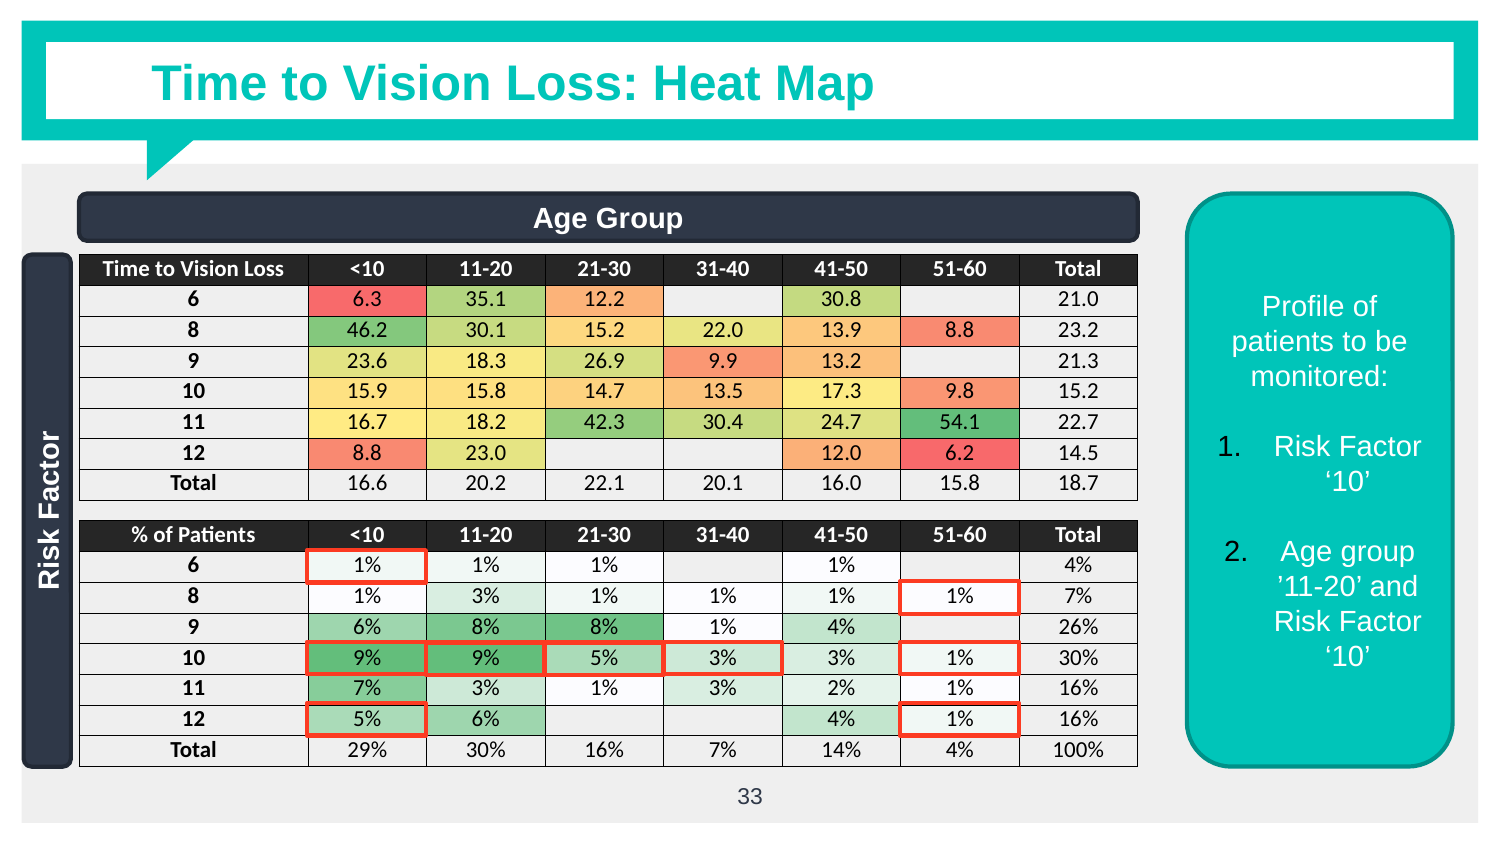

# Time to Vision Loss: Heat Map
Profile of patients to be monitored:

Risk Factor ‘10’

Age group ’11-20’ and Risk Factor ‘10’
Age Group
| Time to Vision Loss | <10 | 11-20 | 21-30 | 31-40 | 41-50 | 51-60 | Total |
| --- | --- | --- | --- | --- | --- | --- | --- |
| 6 | 6.3 | 35.1 | 12.2 |  | 30.8 |  | 21.0 |
| 8 | 46.2 | 30.1 | 15.2 | 22.0 | 13.9 | 8.8 | 23.2 |
| 9 | 23.6 | 18.3 | 26.9 | 9.9 | 13.2 |  | 21.3 |
| 10 | 15.9 | 15.8 | 14.7 | 13.5 | 17.3 | 9.8 | 15.2 |
| 11 | 16.7 | 18.2 | 42.3 | 30.4 | 24.7 | 54.1 | 22.7 |
| 12 | 8.8 | 23.0 |  |  | 12.0 | 6.2 | 14.5 |
| Total | 16.6 | 20.2 | 22.1 | 20.1 | 16.0 | 15.8 | 18.7 |
Risk Factor
| % of Patients | <10 | 11-20 | 21-30 | 31-40 | 41-50 | 51-60 | Total |
| --- | --- | --- | --- | --- | --- | --- | --- |
| 6 | 1% | 1% | 1% |  | 1% |  | 4% |
| 8 | 1% | 3% | 1% | 1% | 1% | 1% | 7% |
| 9 | 6% | 8% | 8% | 1% | 4% |  | 26% |
| 10 | 9% | 9% | 5% | 3% | 3% | 1% | 30% |
| 11 | 7% | 3% | 1% | 3% | 2% | 1% | 16% |
| 12 | 5% | 6% |  |  | 4% | 1% | 16% |
| Total | 29% | 30% | 16% | 7% | 14% | 4% | 100% |

33